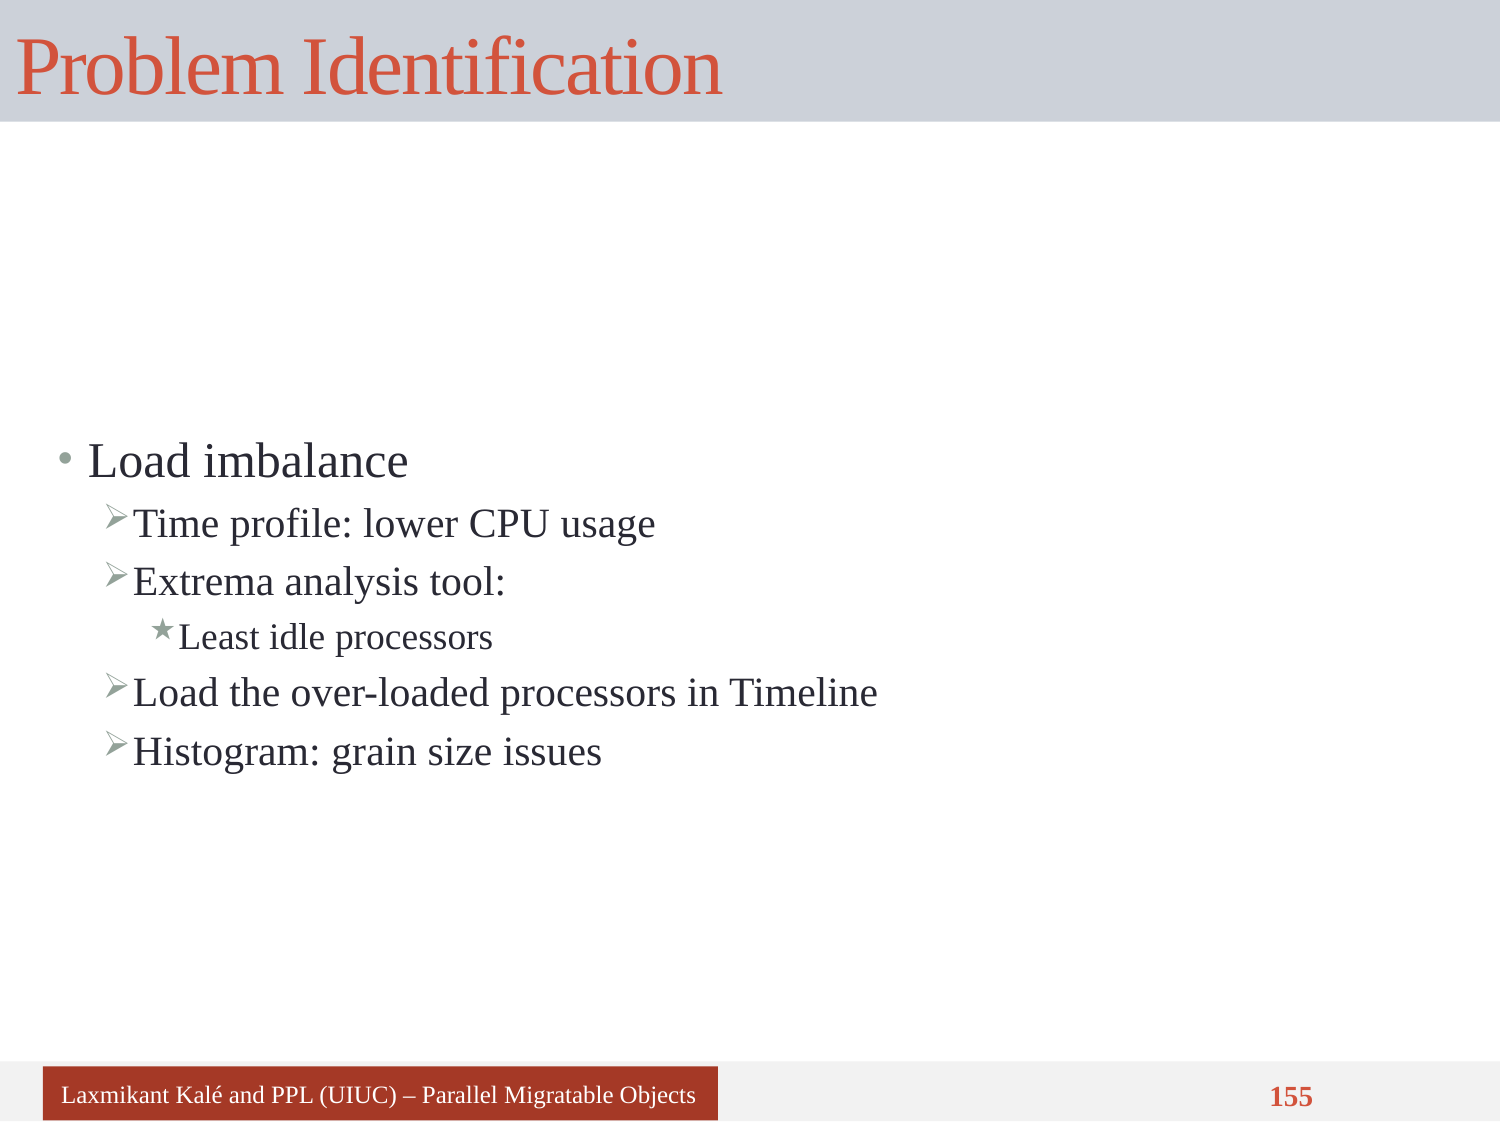

# Problem Identification
Load imbalance
Time profile: lower CPU usage
Extrema analysis tool:
Least idle processors
Load the over-loaded processors in Timeline
Histogram: grain size issues
Laxmikant Kalé and PPL (UIUC) – Parallel Migratable Objects
155